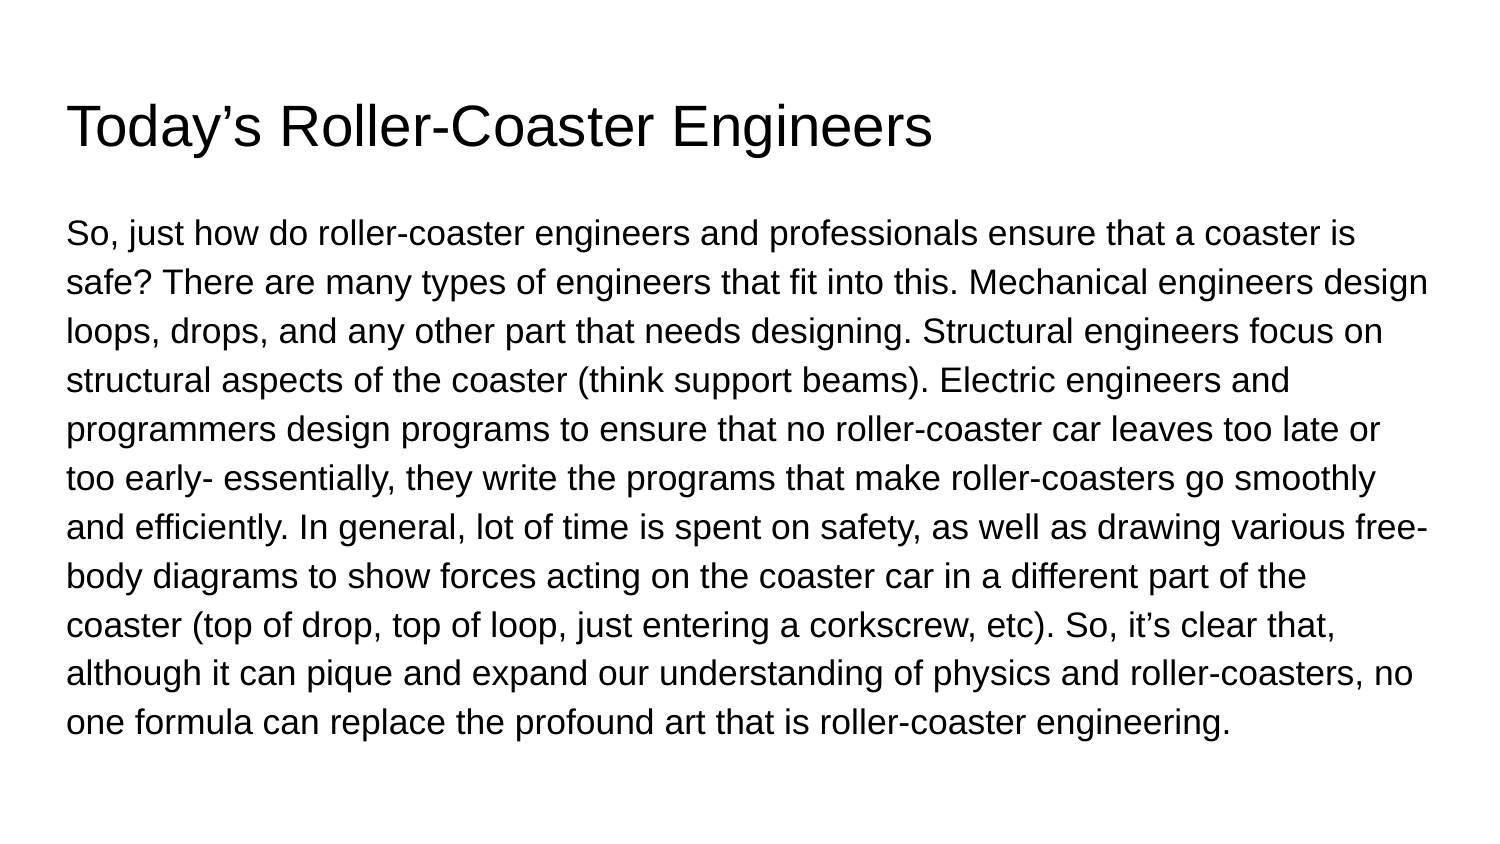

# Today’s Roller-Coaster Engineers
So, just how do roller-coaster engineers and professionals ensure that a coaster is safe? There are many types of engineers that fit into this. Mechanical engineers design loops, drops, and any other part that needs designing. Structural engineers focus on structural aspects of the coaster (think support beams). Electric engineers and programmers design programs to ensure that no roller-coaster car leaves too late or too early- essentially, they write the programs that make roller-coasters go smoothly and efficiently. In general, lot of time is spent on safety, as well as drawing various free-body diagrams to show forces acting on the coaster car in a different part of the coaster (top of drop, top of loop, just entering a corkscrew, etc). So, it’s clear that, although it can pique and expand our understanding of physics and roller-coasters, no one formula can replace the profound art that is roller-coaster engineering.